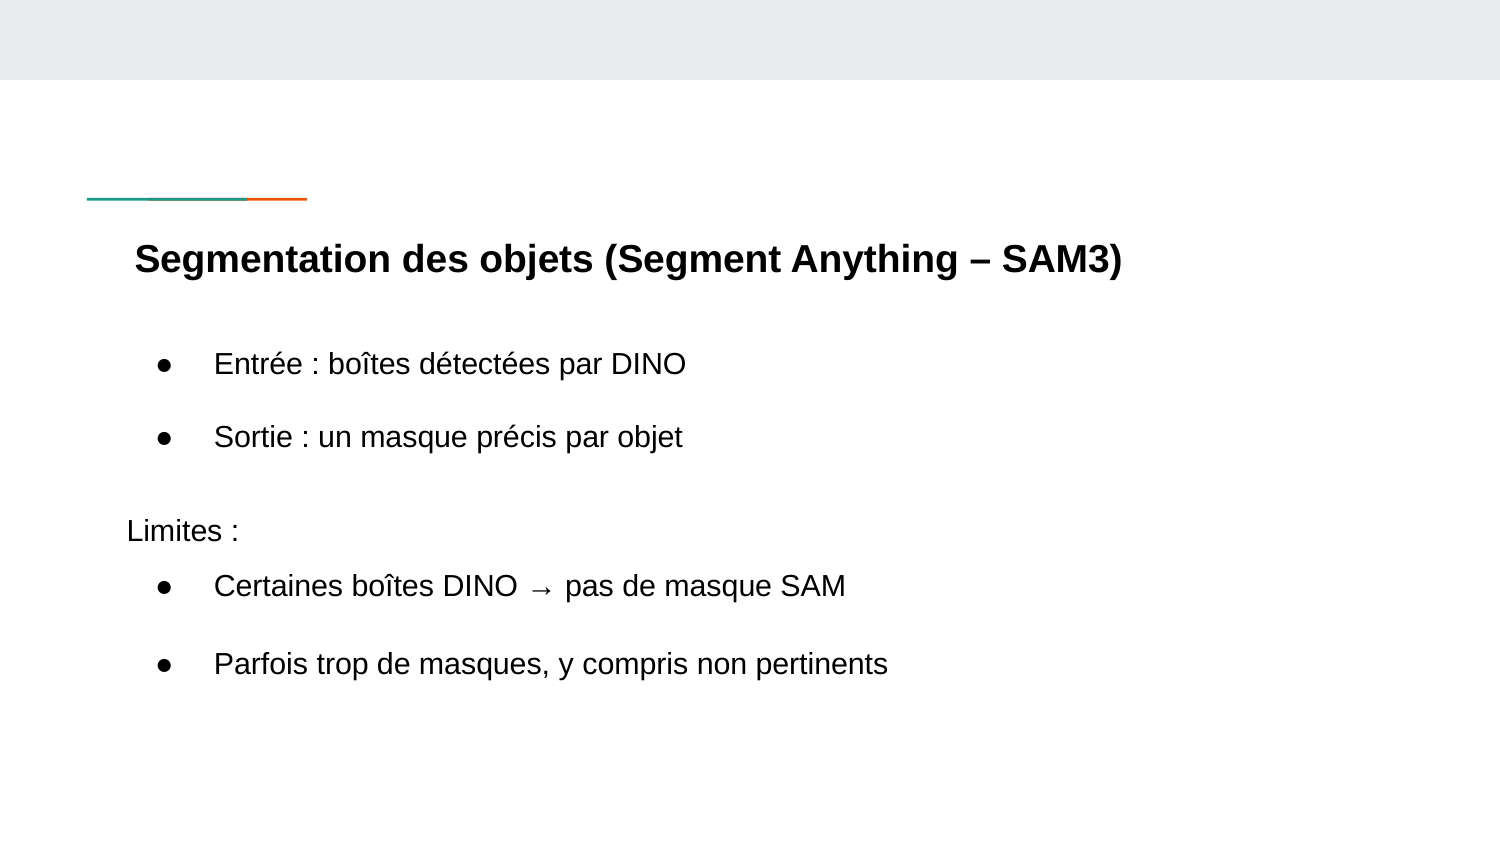

# Segmentation des objets (Segment Anything – SAM3)

Entrée : boîtes détectées par DINO
Sortie : un masque précis par objet
Limites :
Certaines boîtes DINO → pas de masque SAM
Parfois trop de masques, y compris non pertinents